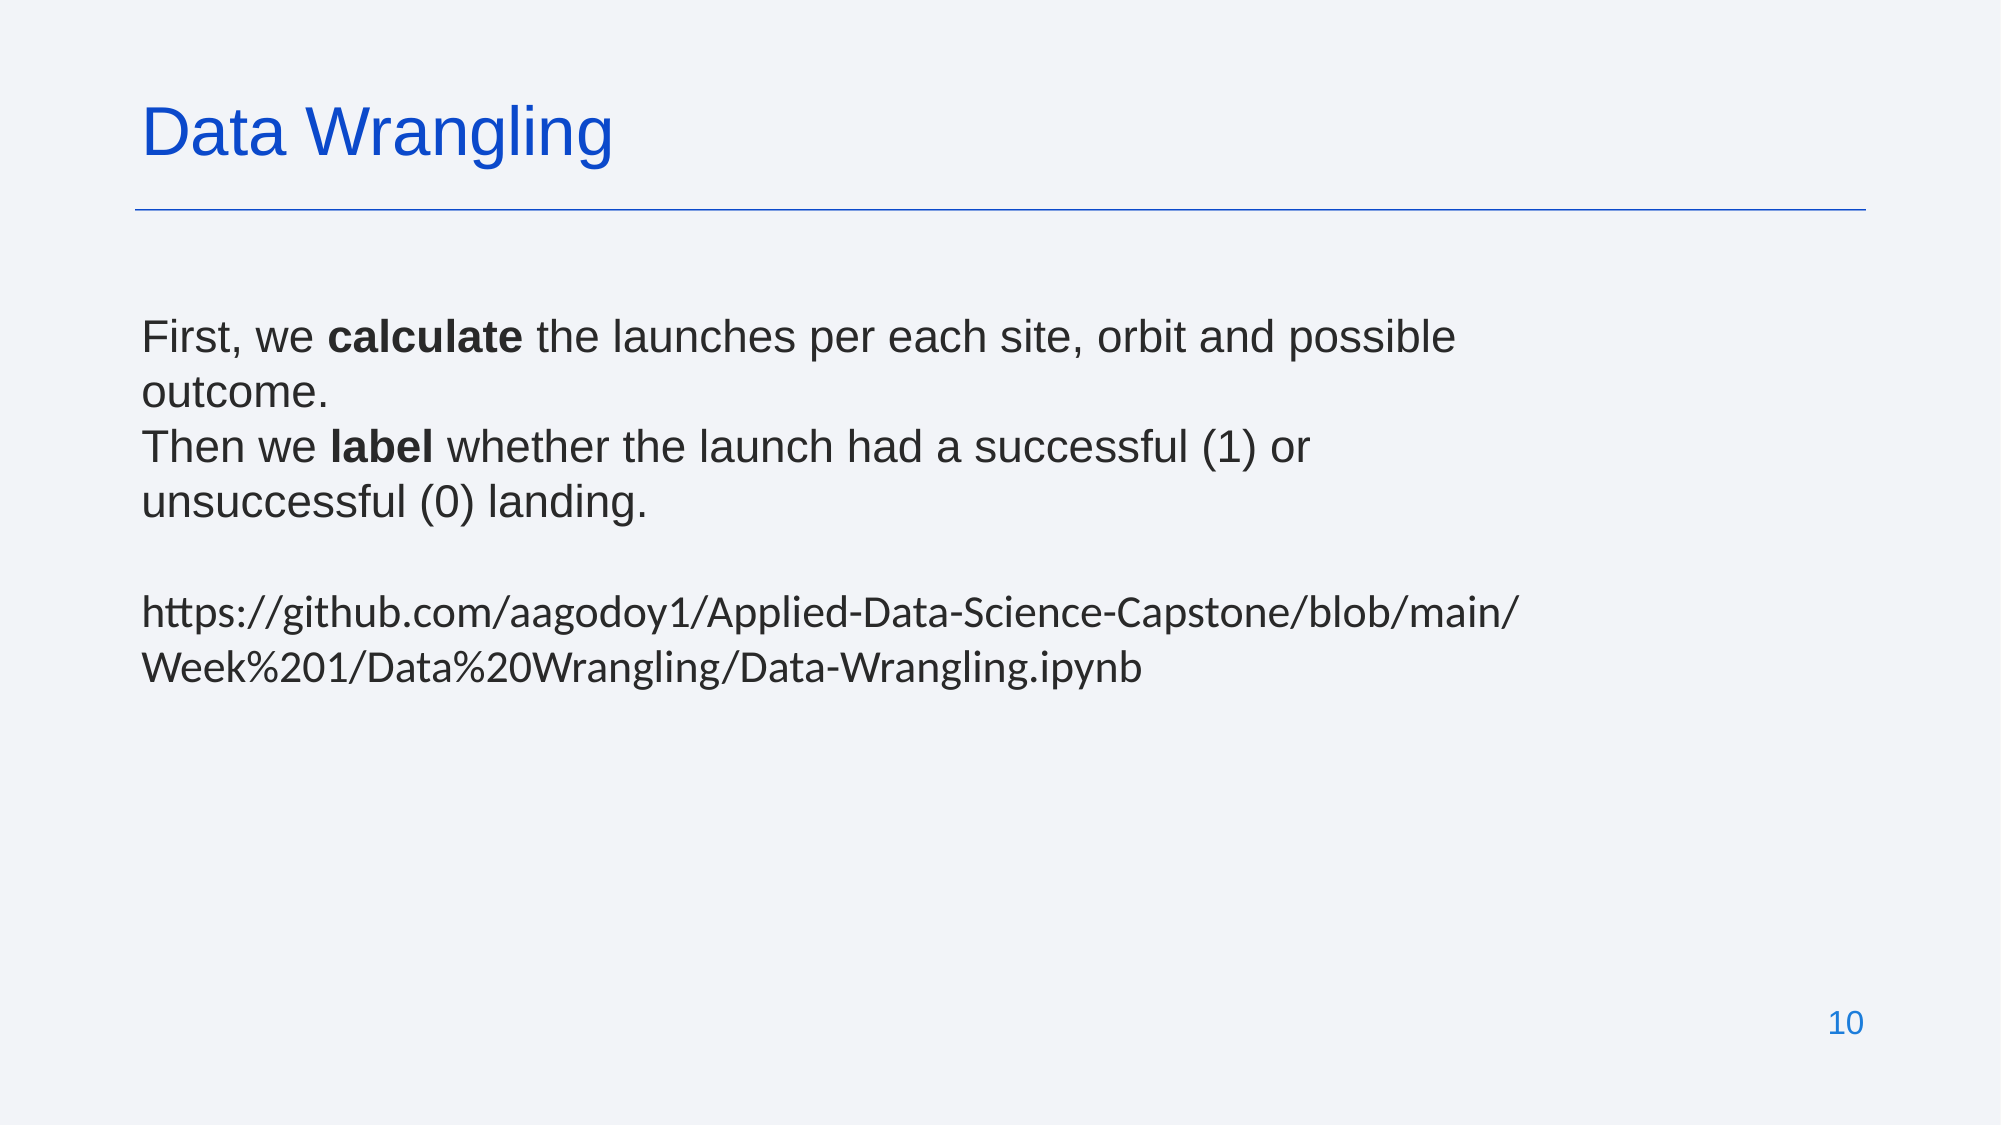

Data Wrangling
First, we calculate the launches per each site, orbit and possible outcome.
Then we label whether the launch had a successful (1) or unsuccessful (0) landing.

https://github.com/aagodoy1/Applied-Data-Science-Capstone/blob/main/Week%201/Data%20Wrangling/Data-Wrangling.ipynb

10